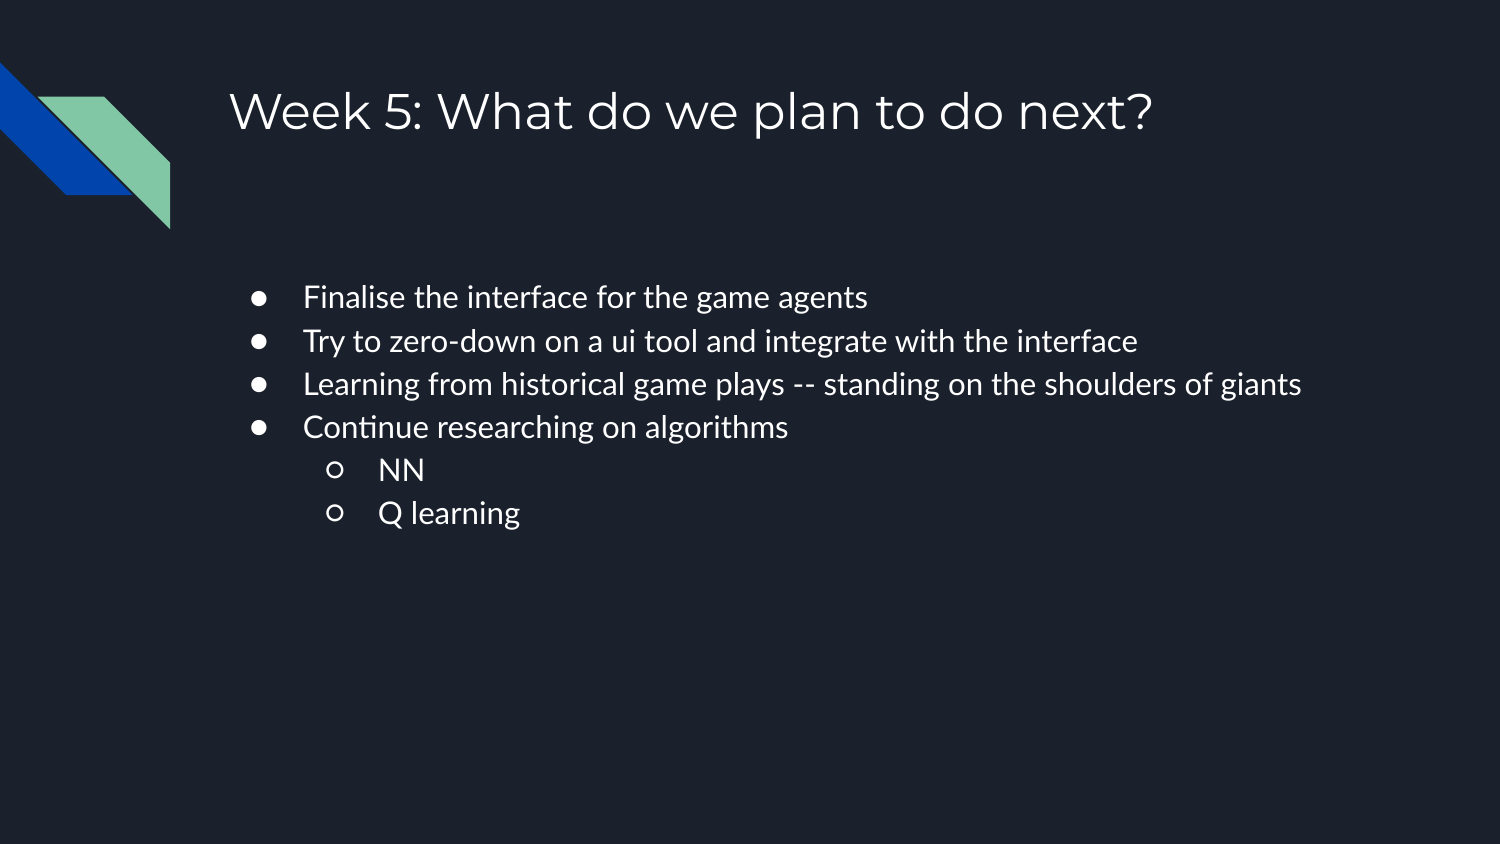

# Week 5: What do we plan to do next?
Finalise the interface for the game agents
Try to zero-down on a ui tool and integrate with the interface
Learning from historical game plays -- standing on the shoulders of giants
Continue researching on algorithms
NN
Q learning